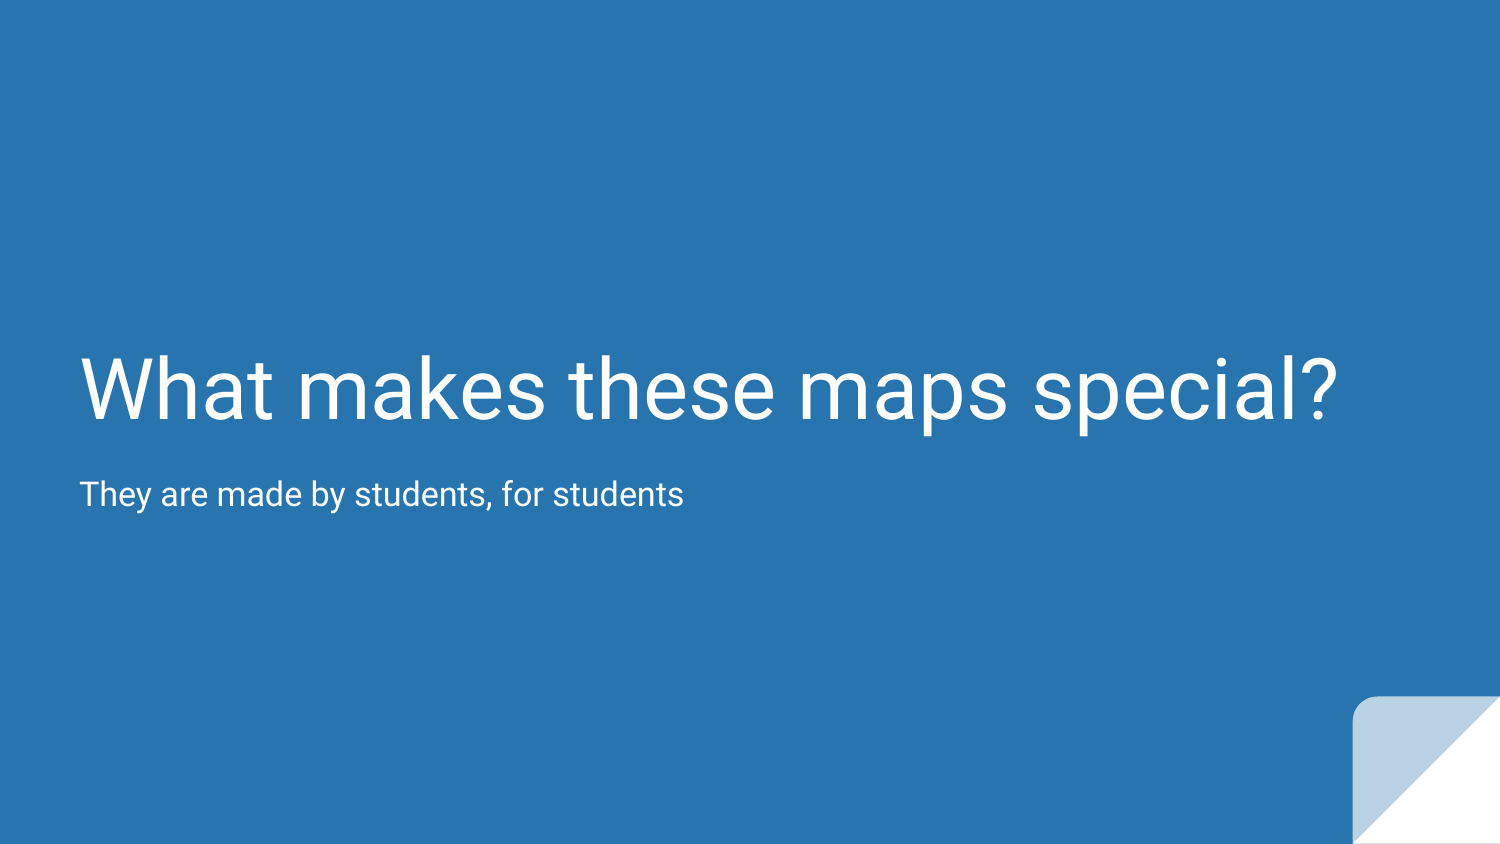

# What makes these maps special?
They are made by students, for students